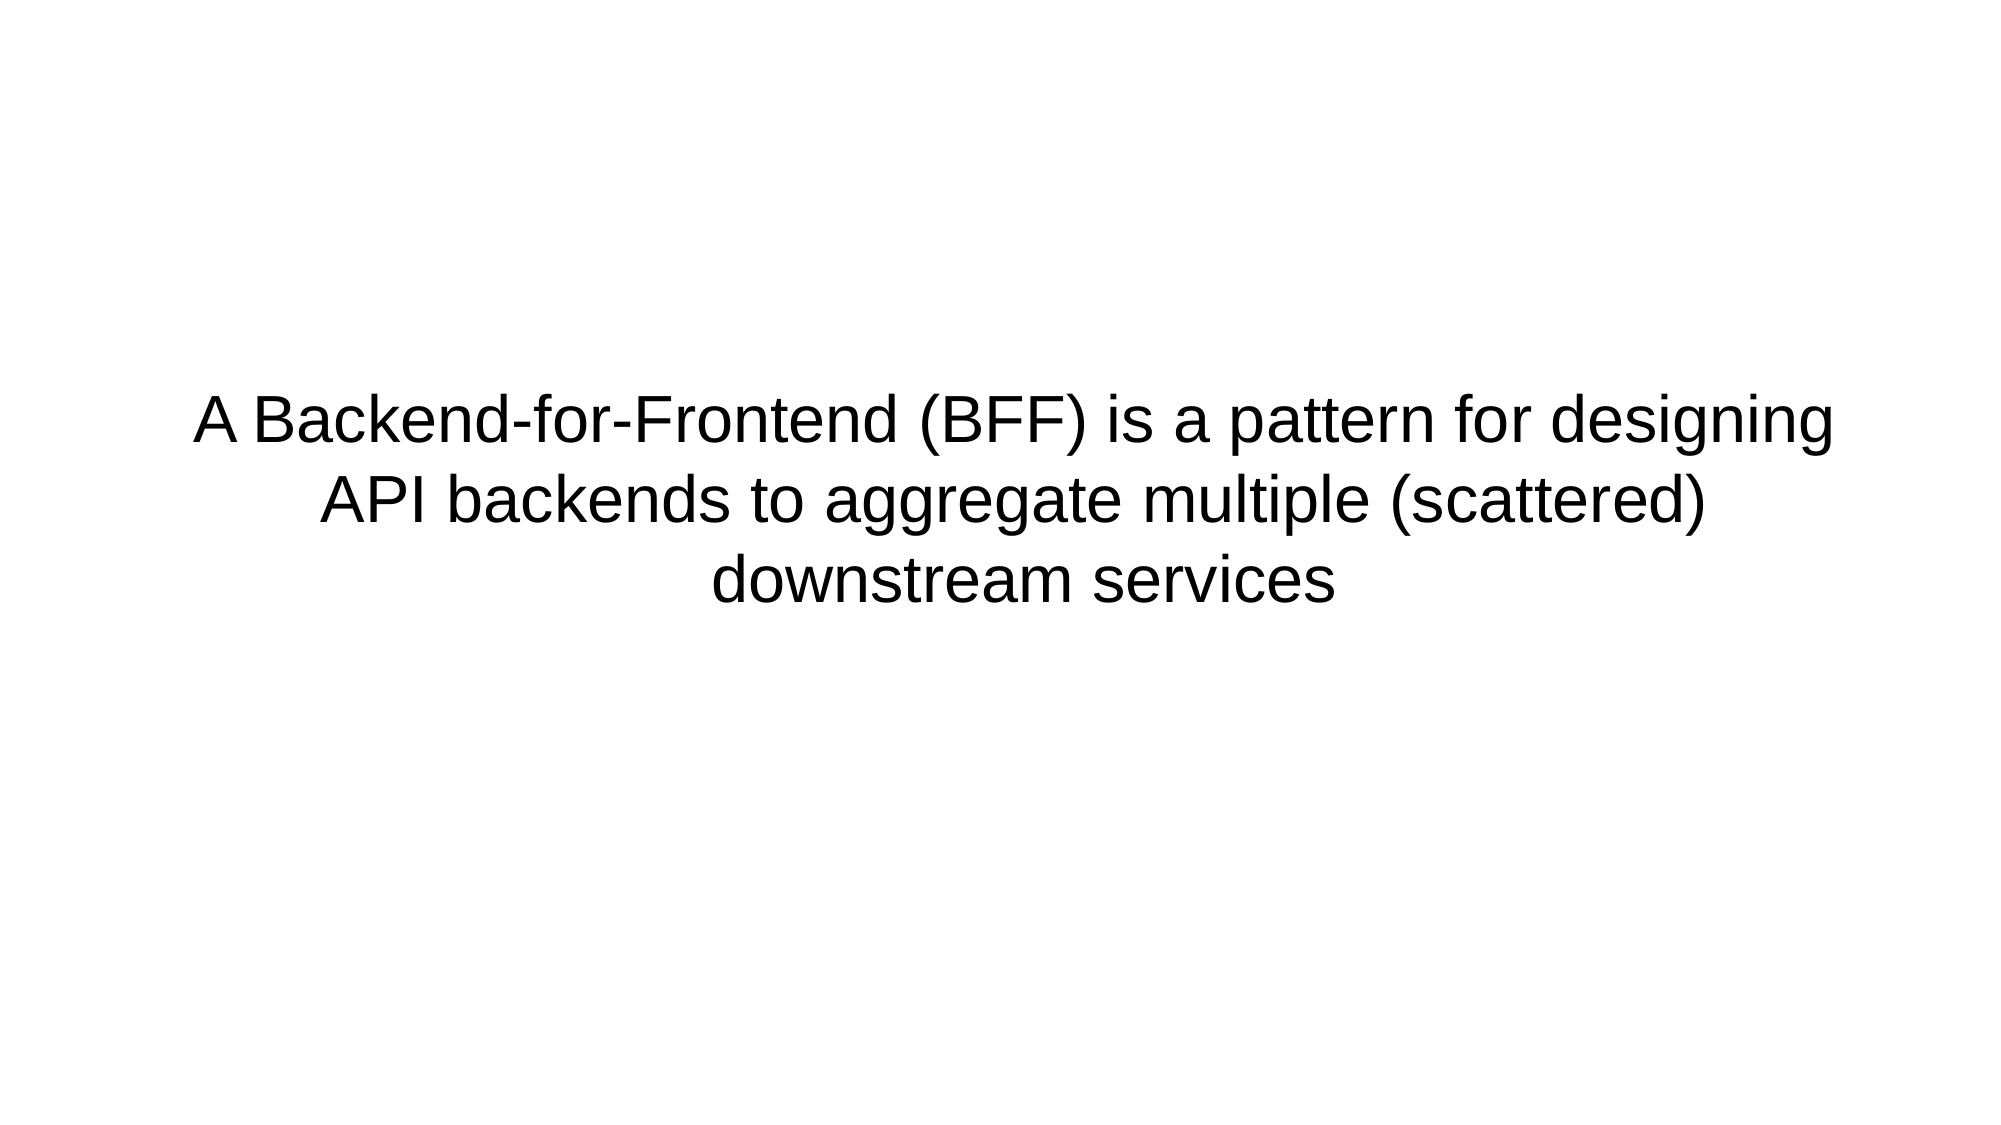

A Backend-for-Frontend (BFF) is a pattern for designing
API backends to aggregate multiple (scattered)
downstream services